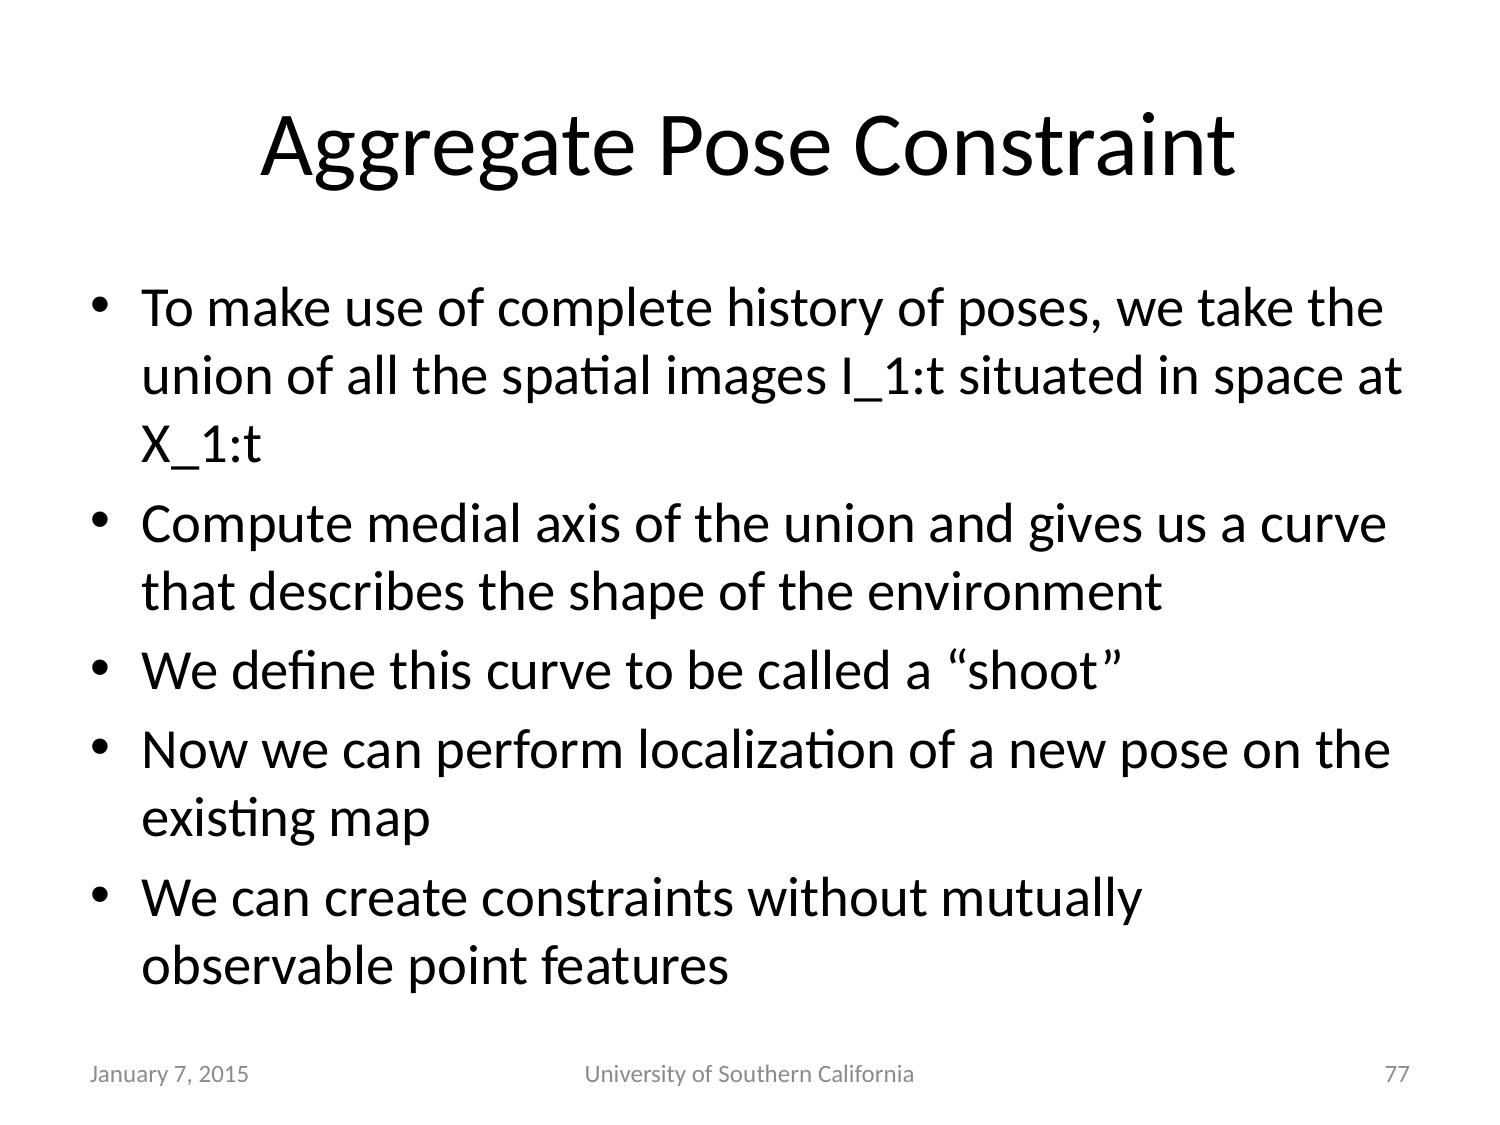

# Aggregate Pose Constraint
To make use of complete history of poses, we take the union of all the spatial images I_1:t situated in space at X_1:t
Compute medial axis of the union and gives us a curve that describes the shape of the environment
We define this curve to be called a “shoot”
Now we can perform localization of a new pose on the existing map
We can create constraints without mutually observable point features
January 7, 2015
University of Southern California
77